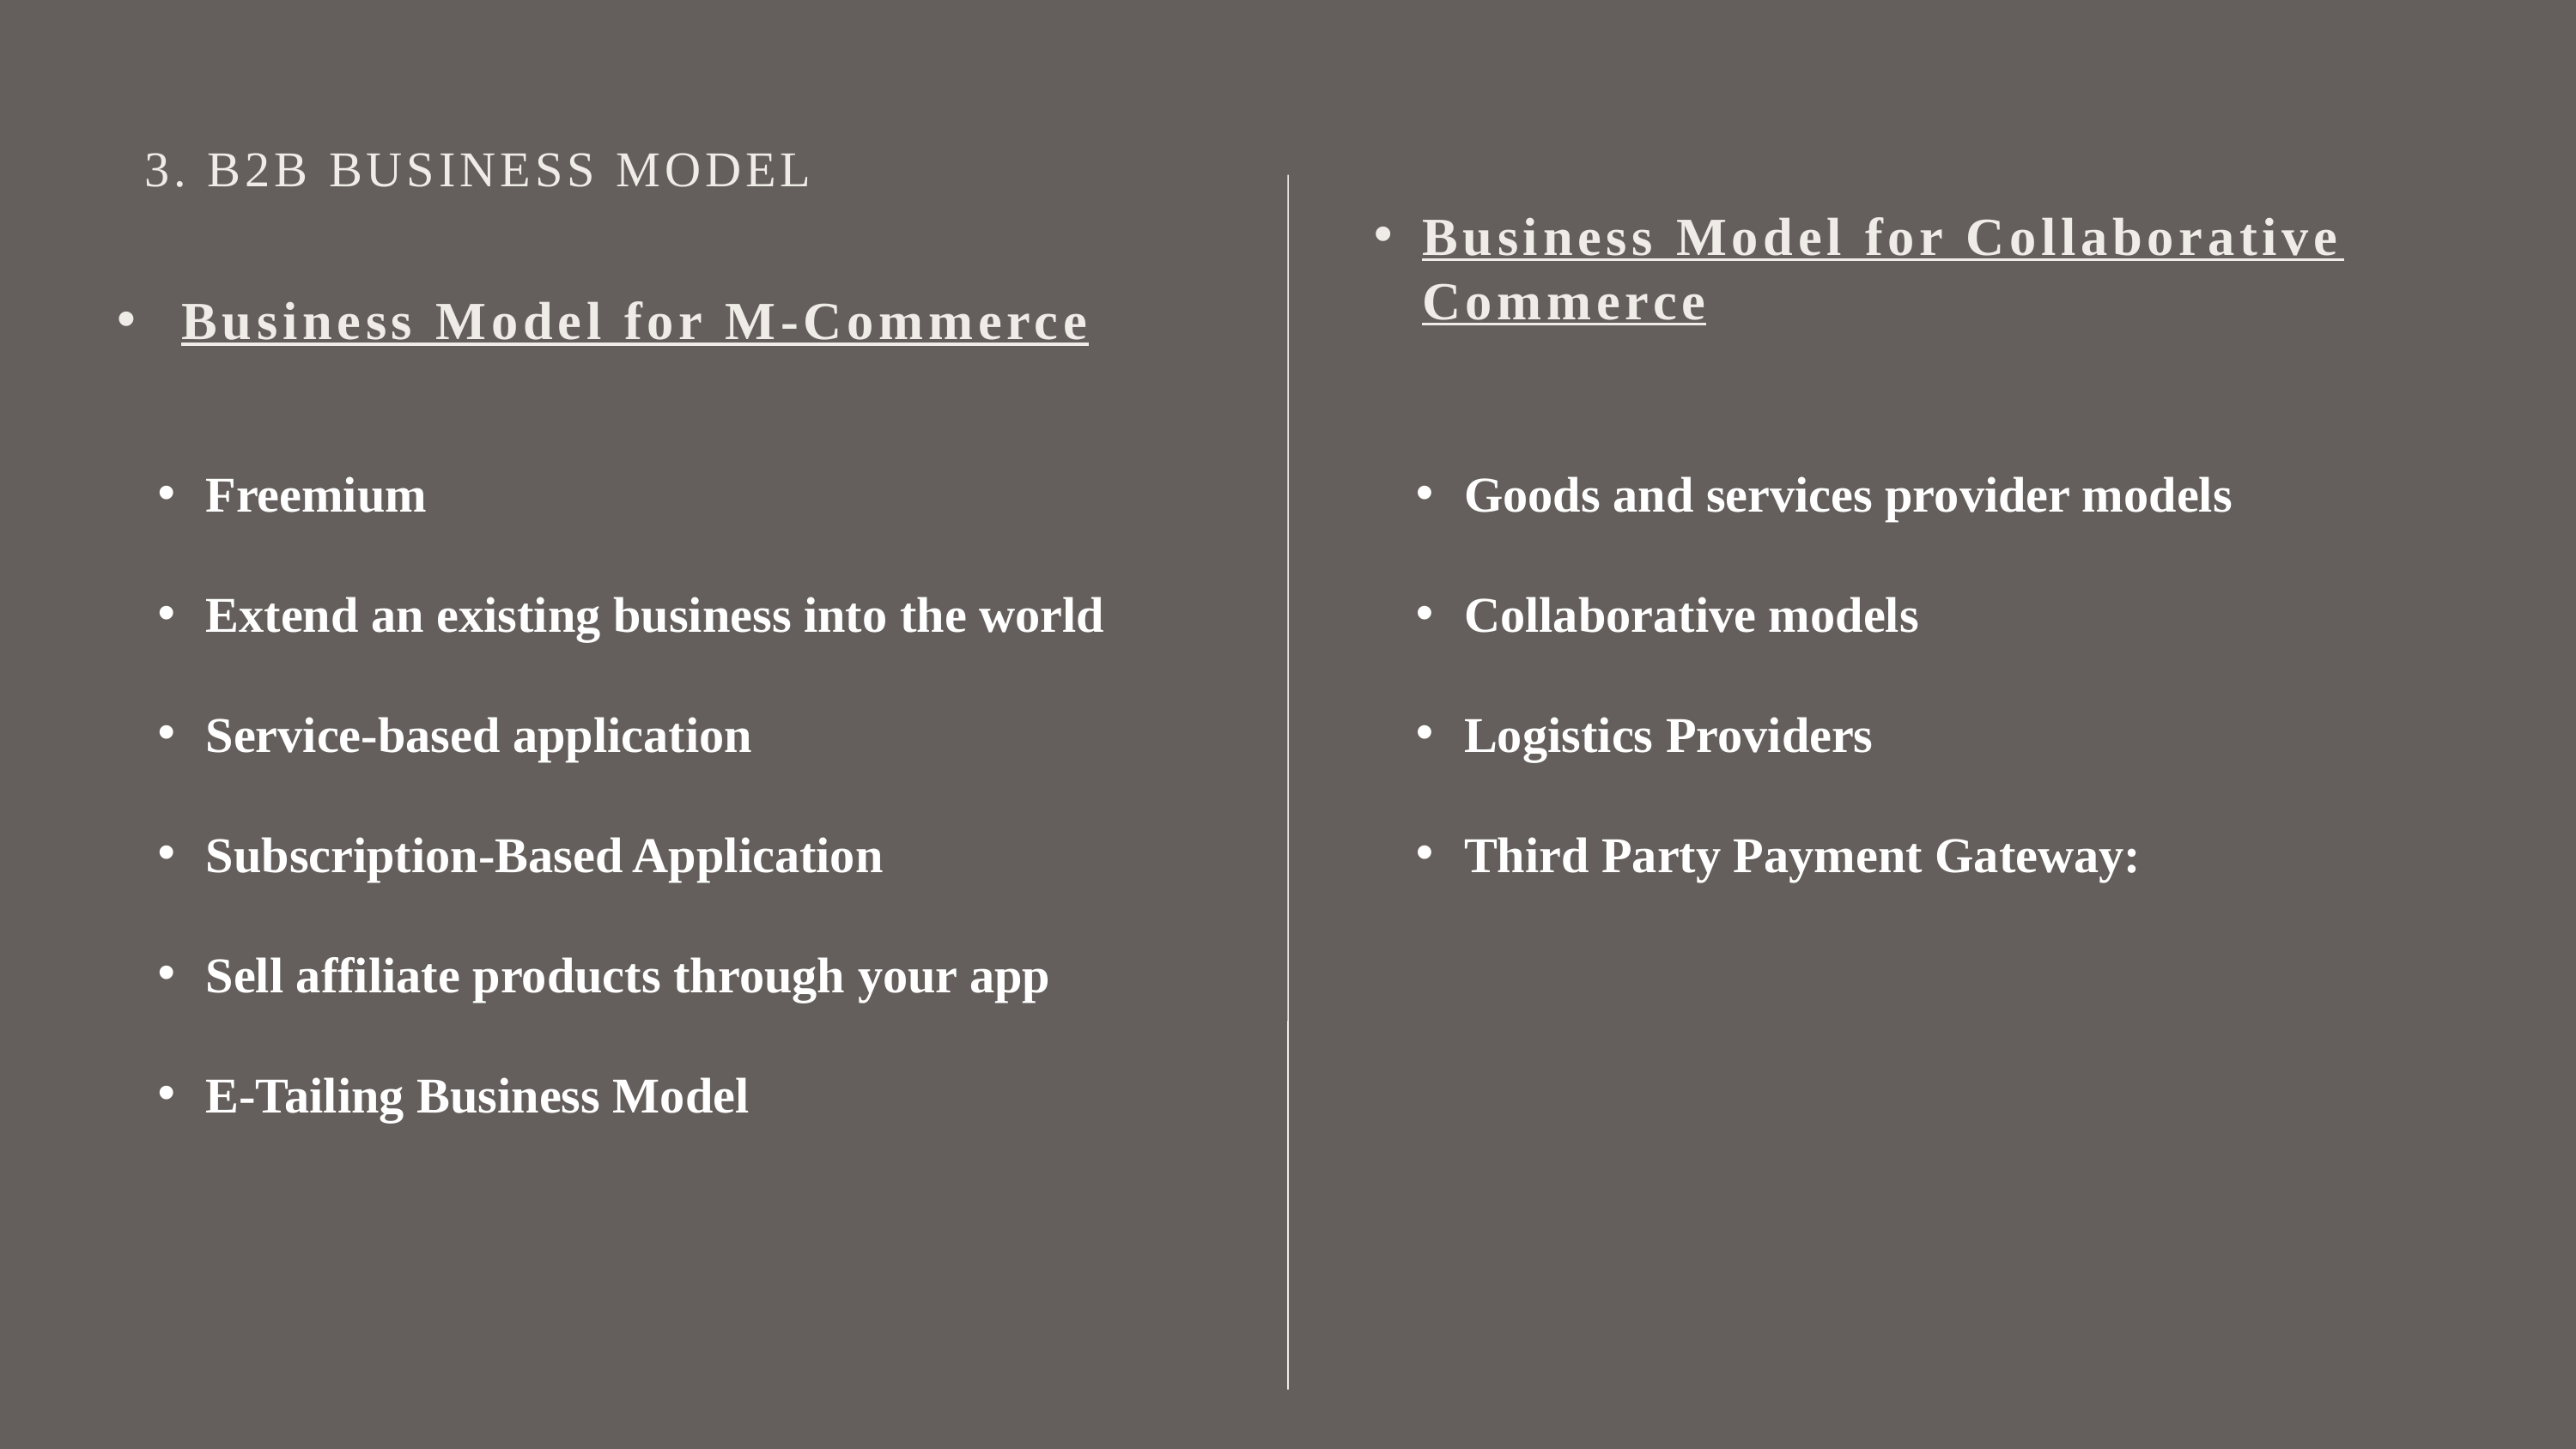

3. B2B BUSINESS MODEL

Business Model for Collaborative Commerce

Business Model for M-Commerce

Freemium

Extend an existing business into the world

Service-based application

Subscription-Based Application

Sell affiliate products through your app

E-Tailing Business Model

Goods and services provider models

Collaborative models

Logistics Providers

Third Party Payment Gateway: